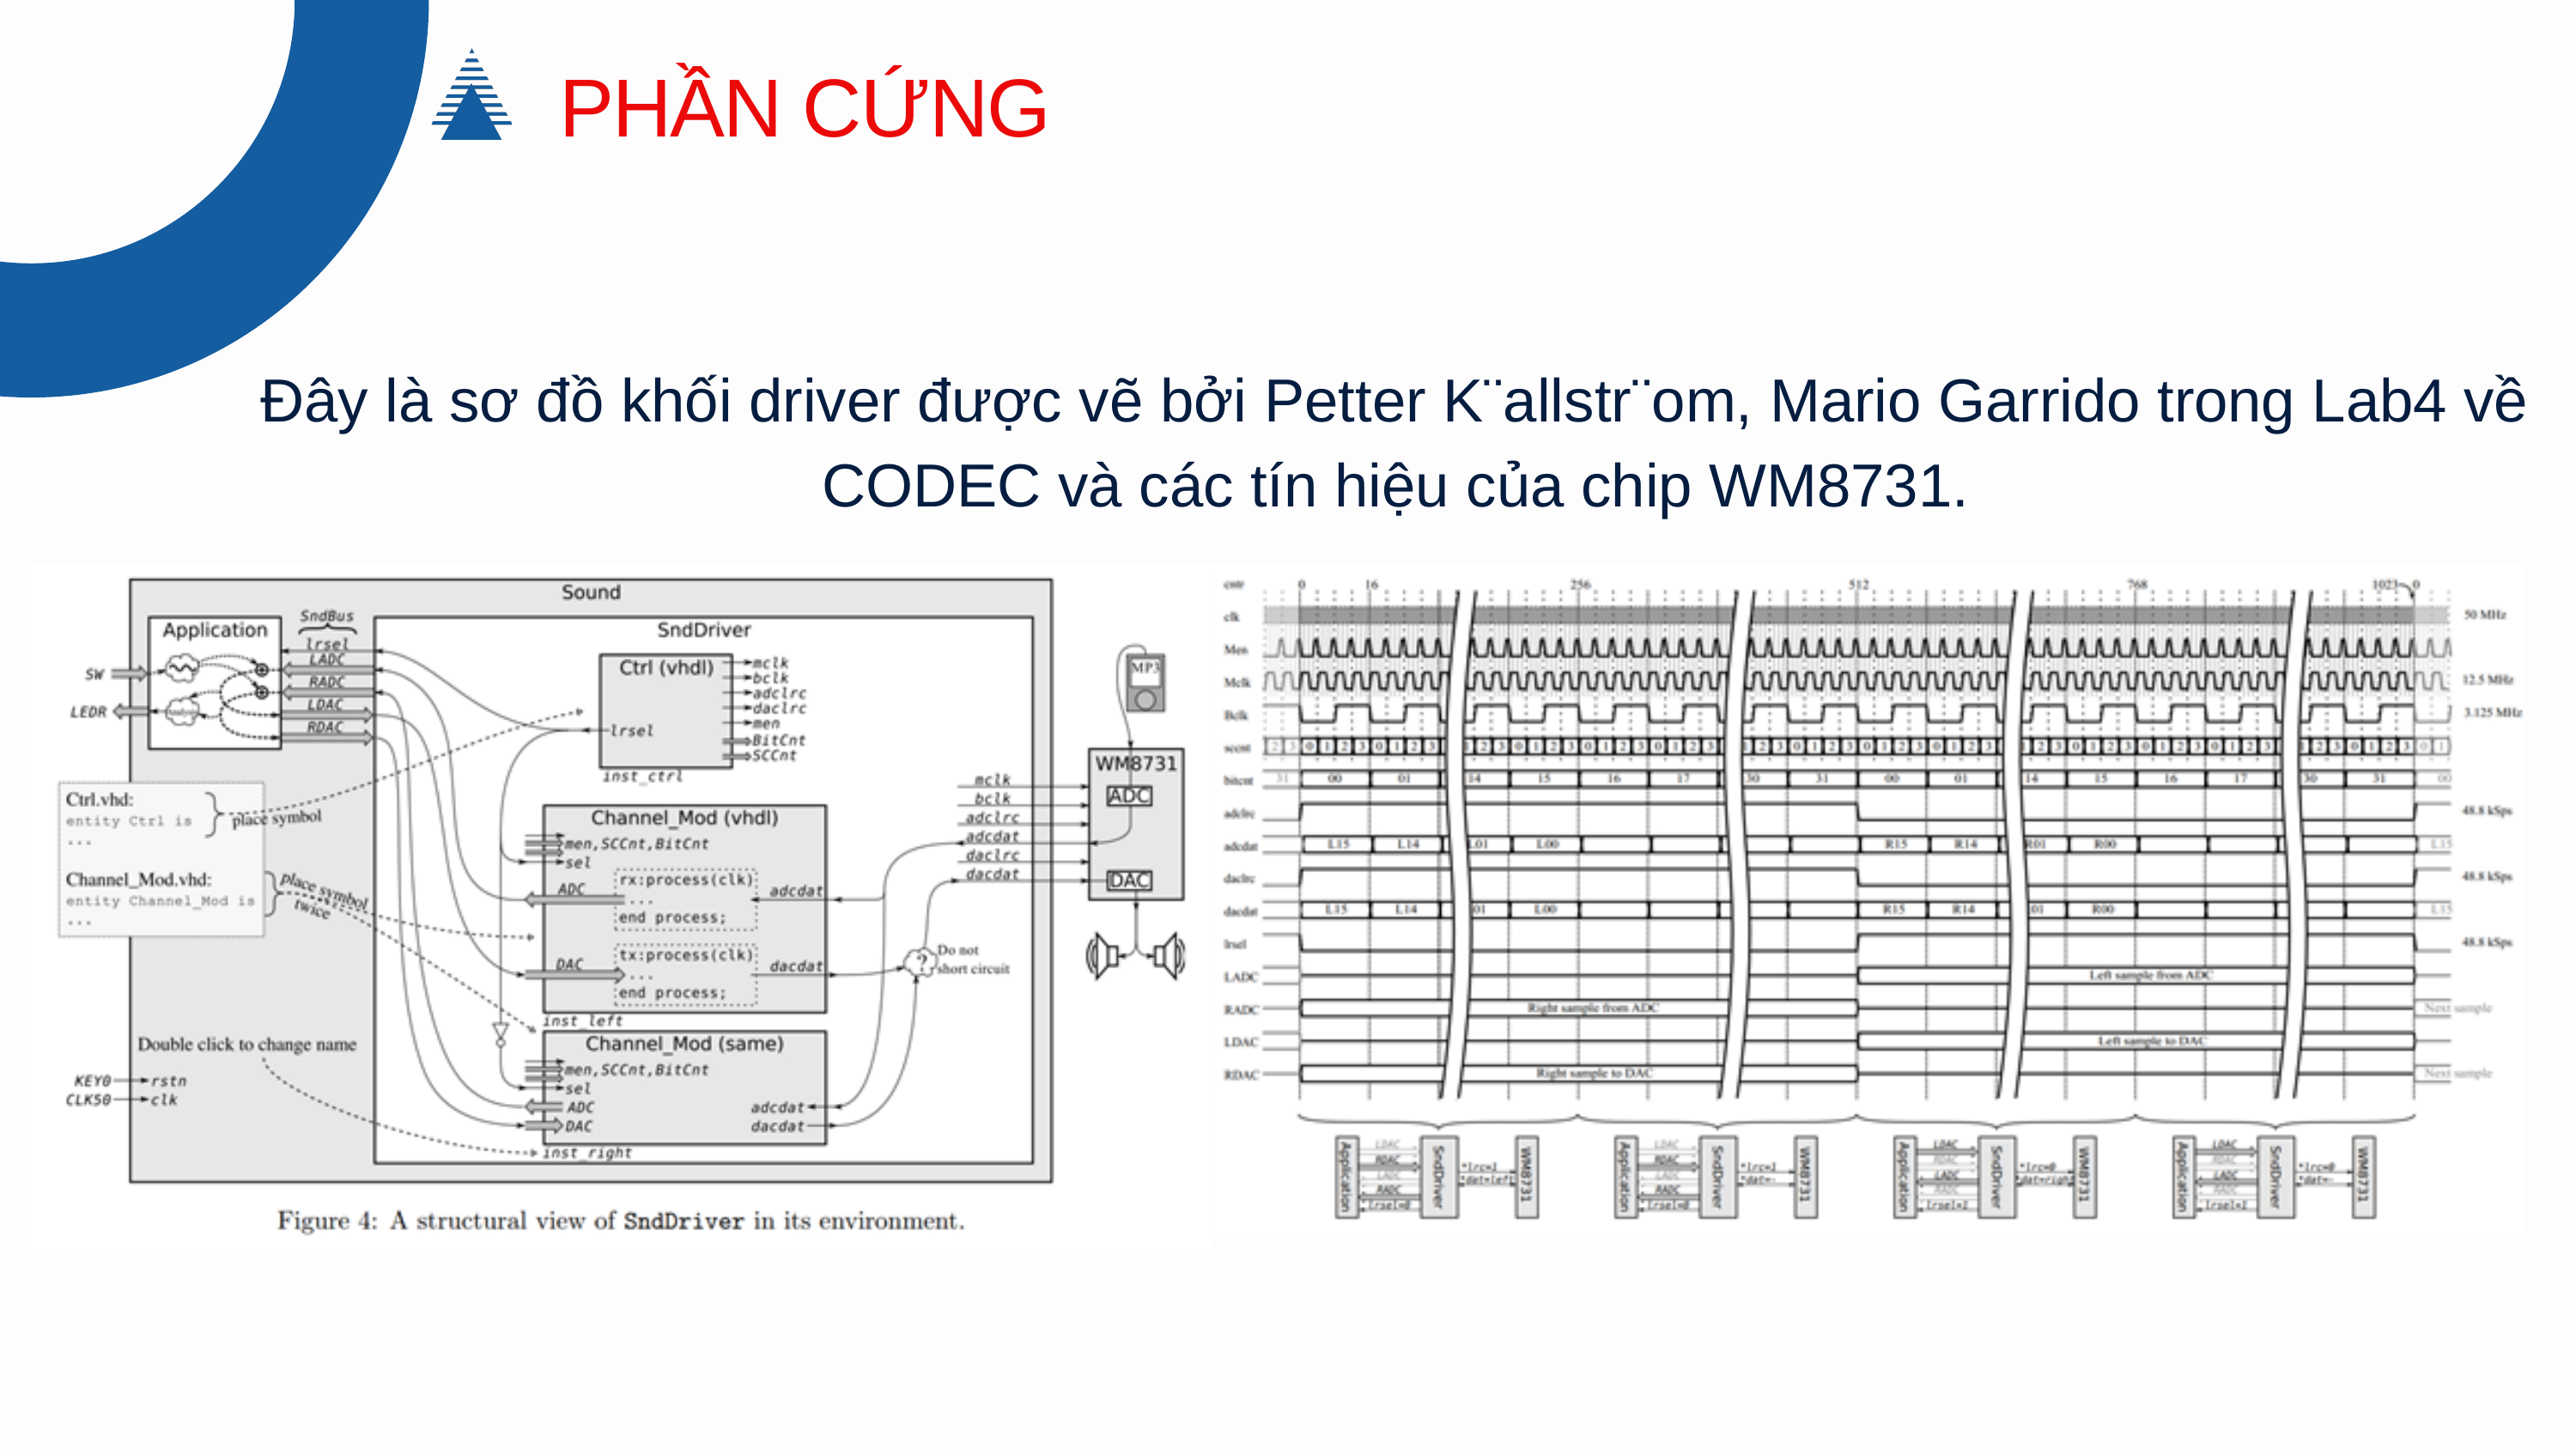

PHẦN CỨNG

Đây là sơ đồ khối driver được vẽ bởi Petter K¨allstr¨om, Mario Garrido trong Lab4 về CODEC và các tín hiệu của chip WM8731.